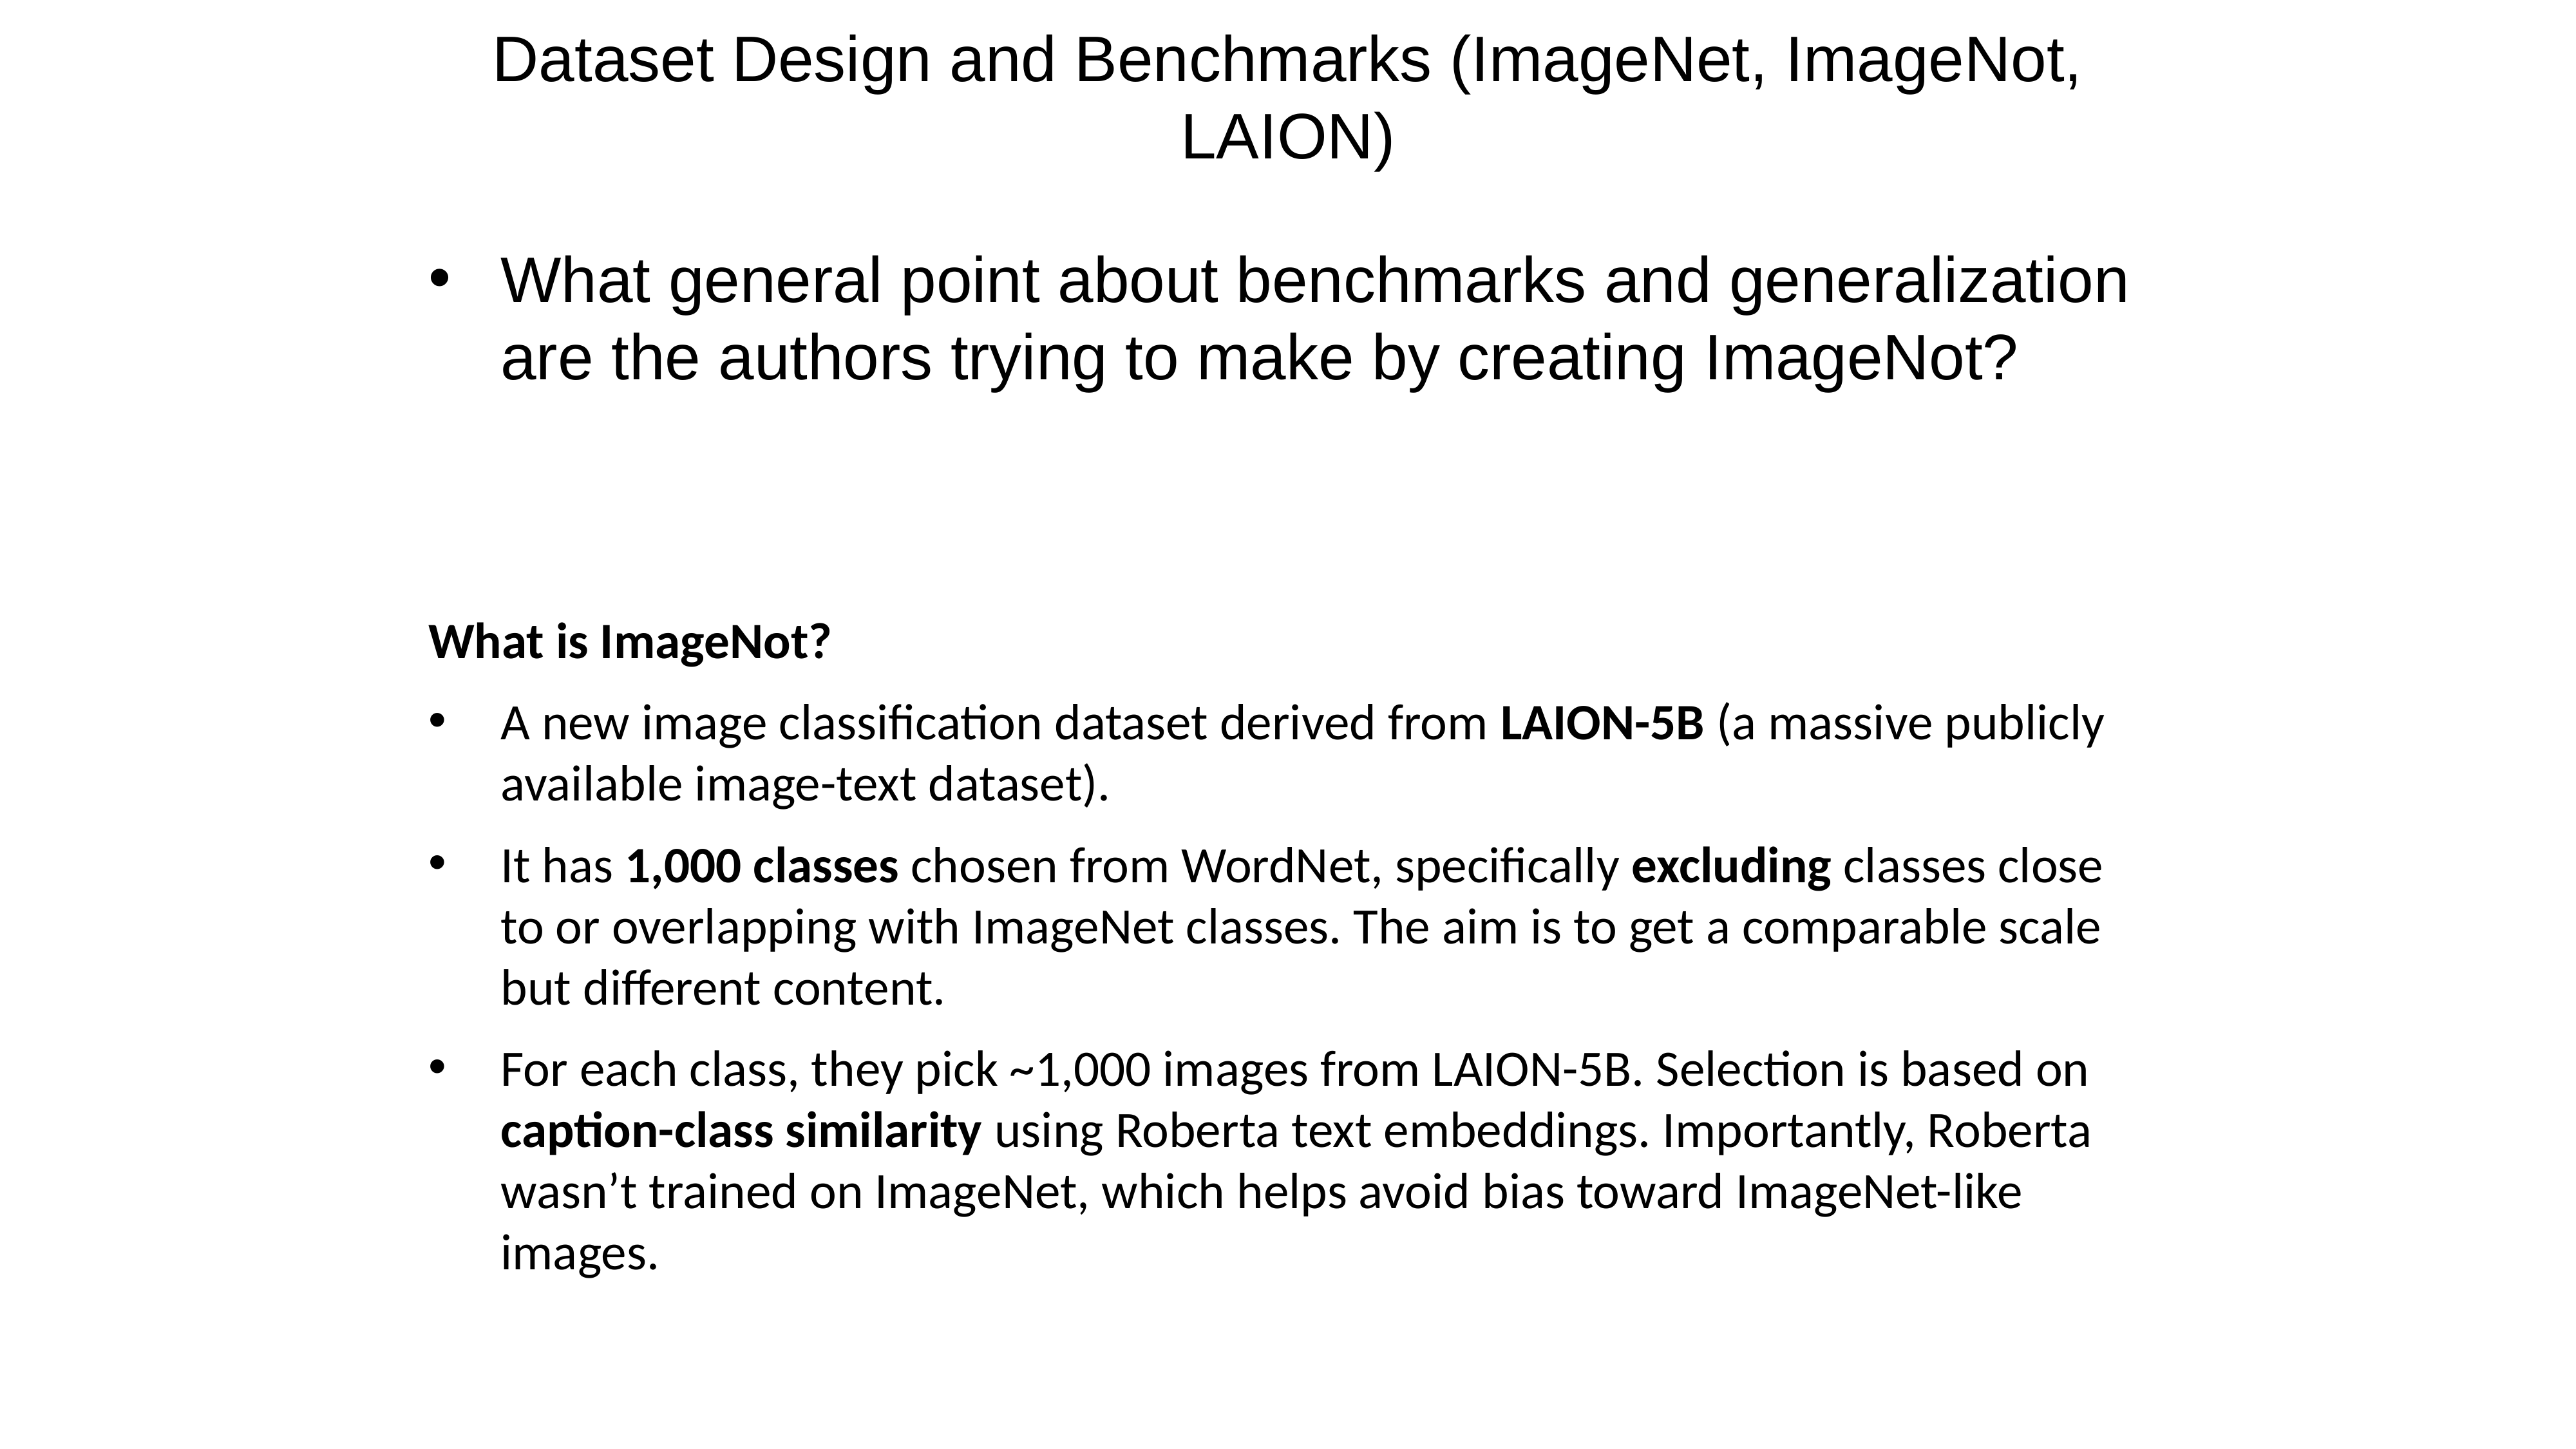

# Dataset Design and Benchmarks (ImageNet, ImageNot, LAION)
What general point about benchmarks and generalization are the authors trying to make by creating ImageNot?

What is ImageNot?
A new image classification dataset derived from LAION-5B (a massive publicly available image-text dataset).
It has 1,000 classes chosen from WordNet, specifically excluding classes close to or overlapping with ImageNet classes. The aim is to get a comparable scale but different content.
For each class, they pick ~1,000 images from LAION-5B. Selection is based on caption-class similarity using Roberta text embeddings. Importantly, Roberta wasn’t trained on ImageNet, which helps avoid bias toward ImageNet-like images.